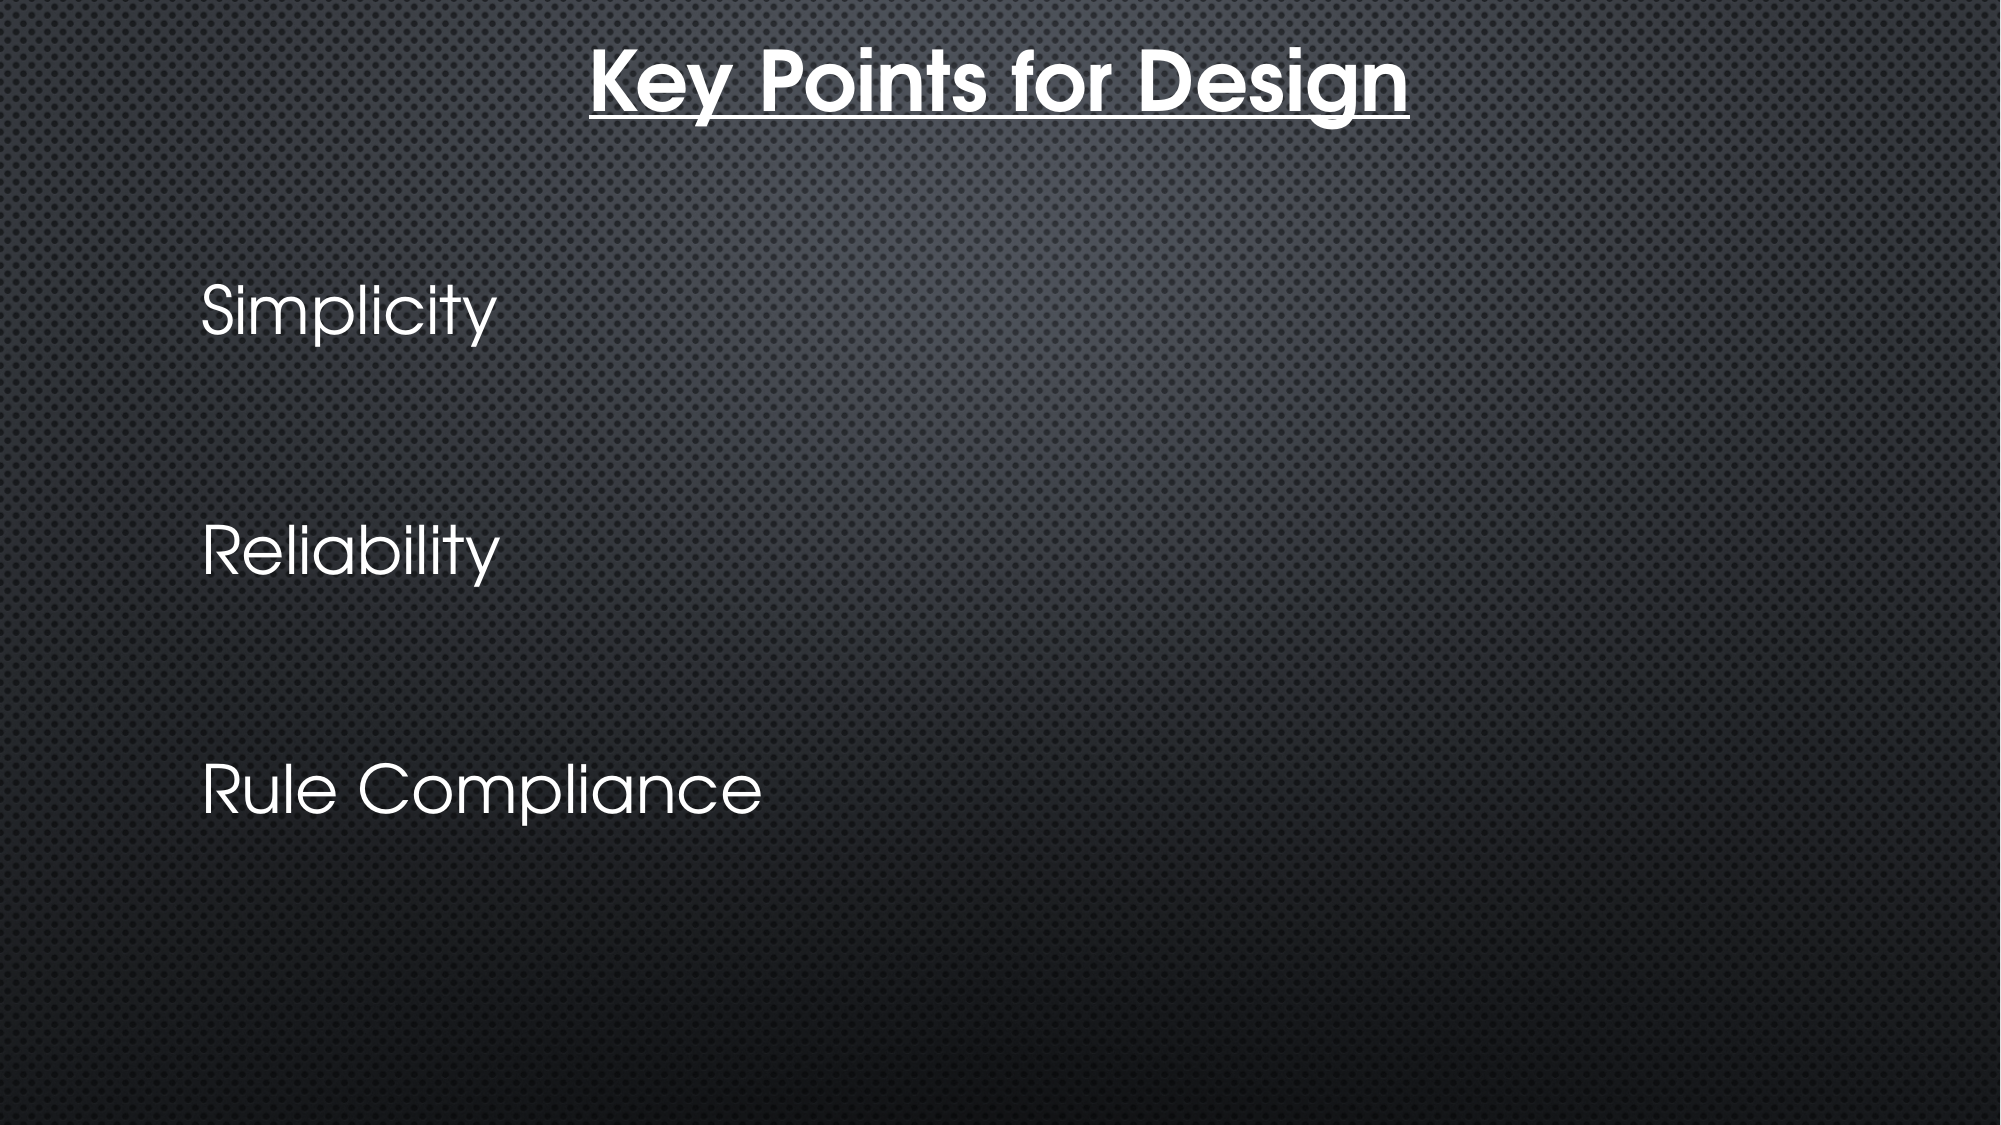

Key Points for Design
Simplicity

Reliability

Rule Compliance